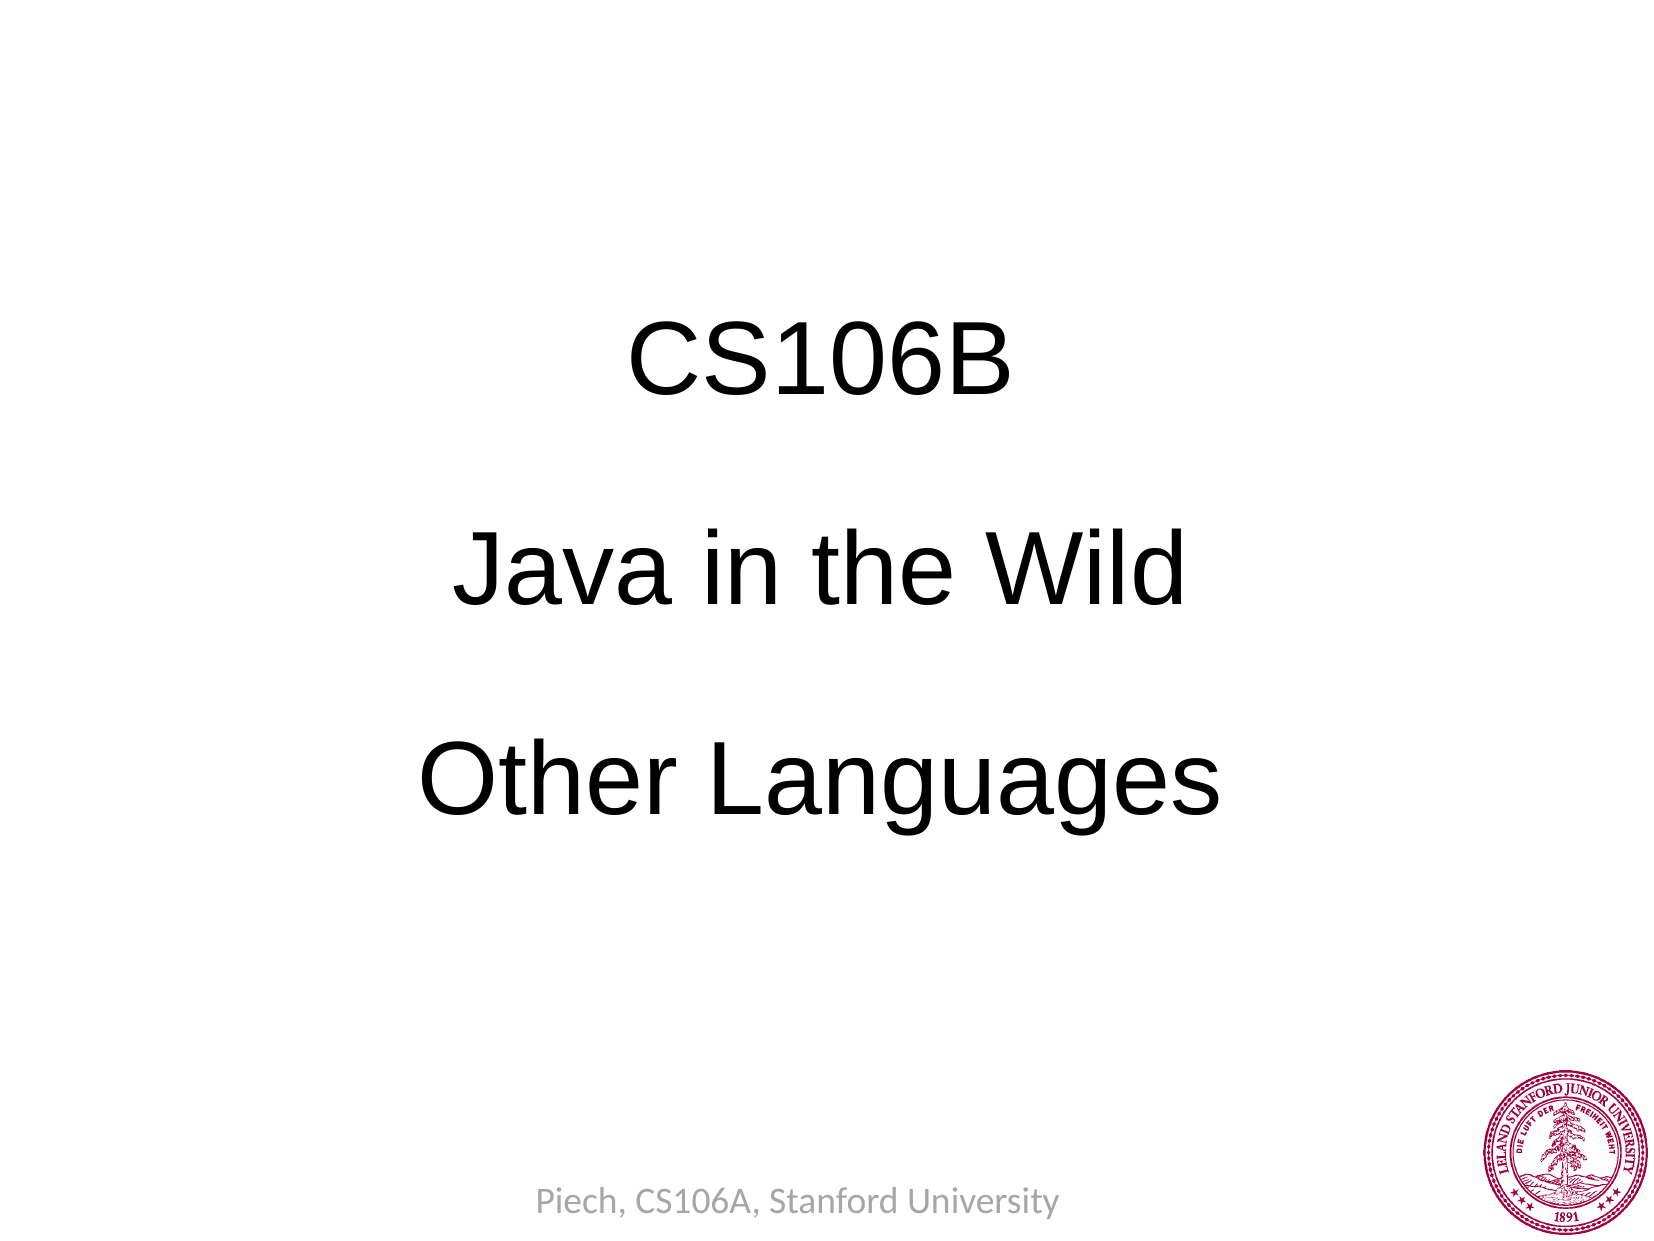

CS106B
Java in the Wild
Other Languages